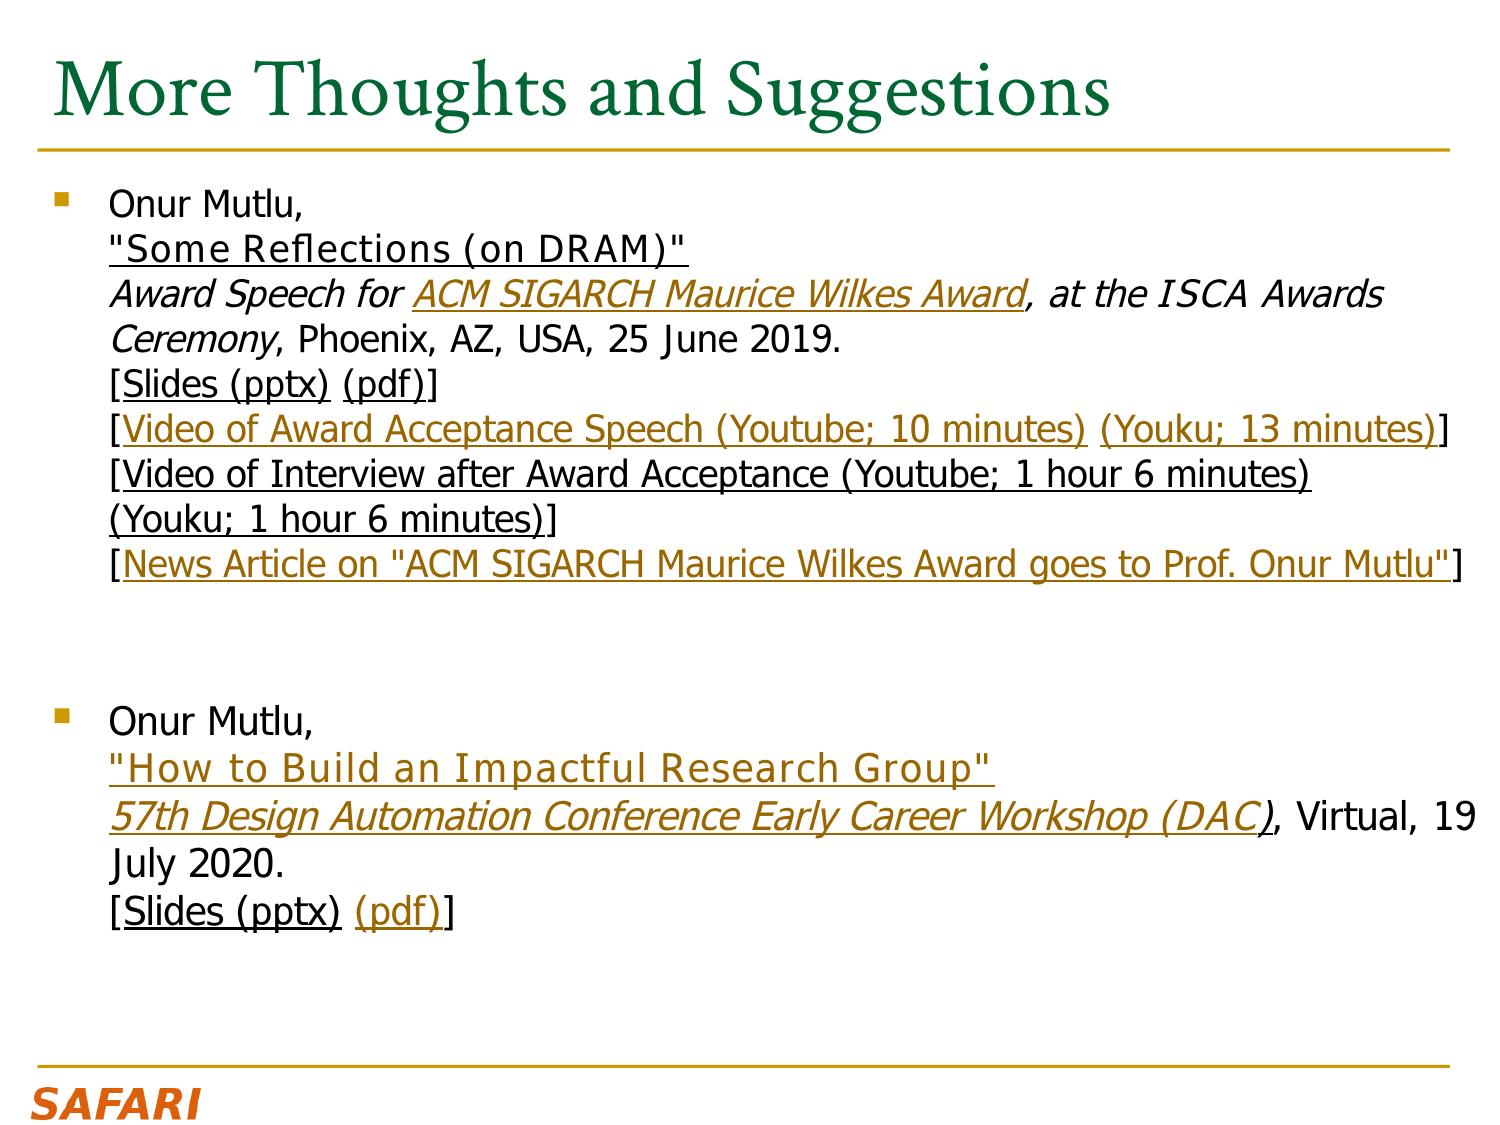

# More Thoughts and Suggestions
Onur Mutlu,
"Some Reflections (on DRAM)"
Award Speech for ACM SIGARCH Maurice Wilkes Award, at the ISCA Awards Ceremony, Phoenix, AZ, USA, 25 June 2019.
[Slides (pptx) (pdf)]
[Video of Award Acceptance Speech (Youtube; 10 minutes) (Youku; 13 minutes)]
[Video of Interview after Award Acceptance (Youtube; 1 hour 6 minutes) (Youku; 1 hour 6 minutes)]
[News Article on "ACM SIGARCH Maurice Wilkes Award goes to Prof. Onur Mutlu"]

Onur Mutlu,
"How to Build an Impactful Research Group"
57th Design Automation Conference Early Career Workshop (DAC), Virtual, 19 July 2020.
[Slides (pptx) (pdf)]